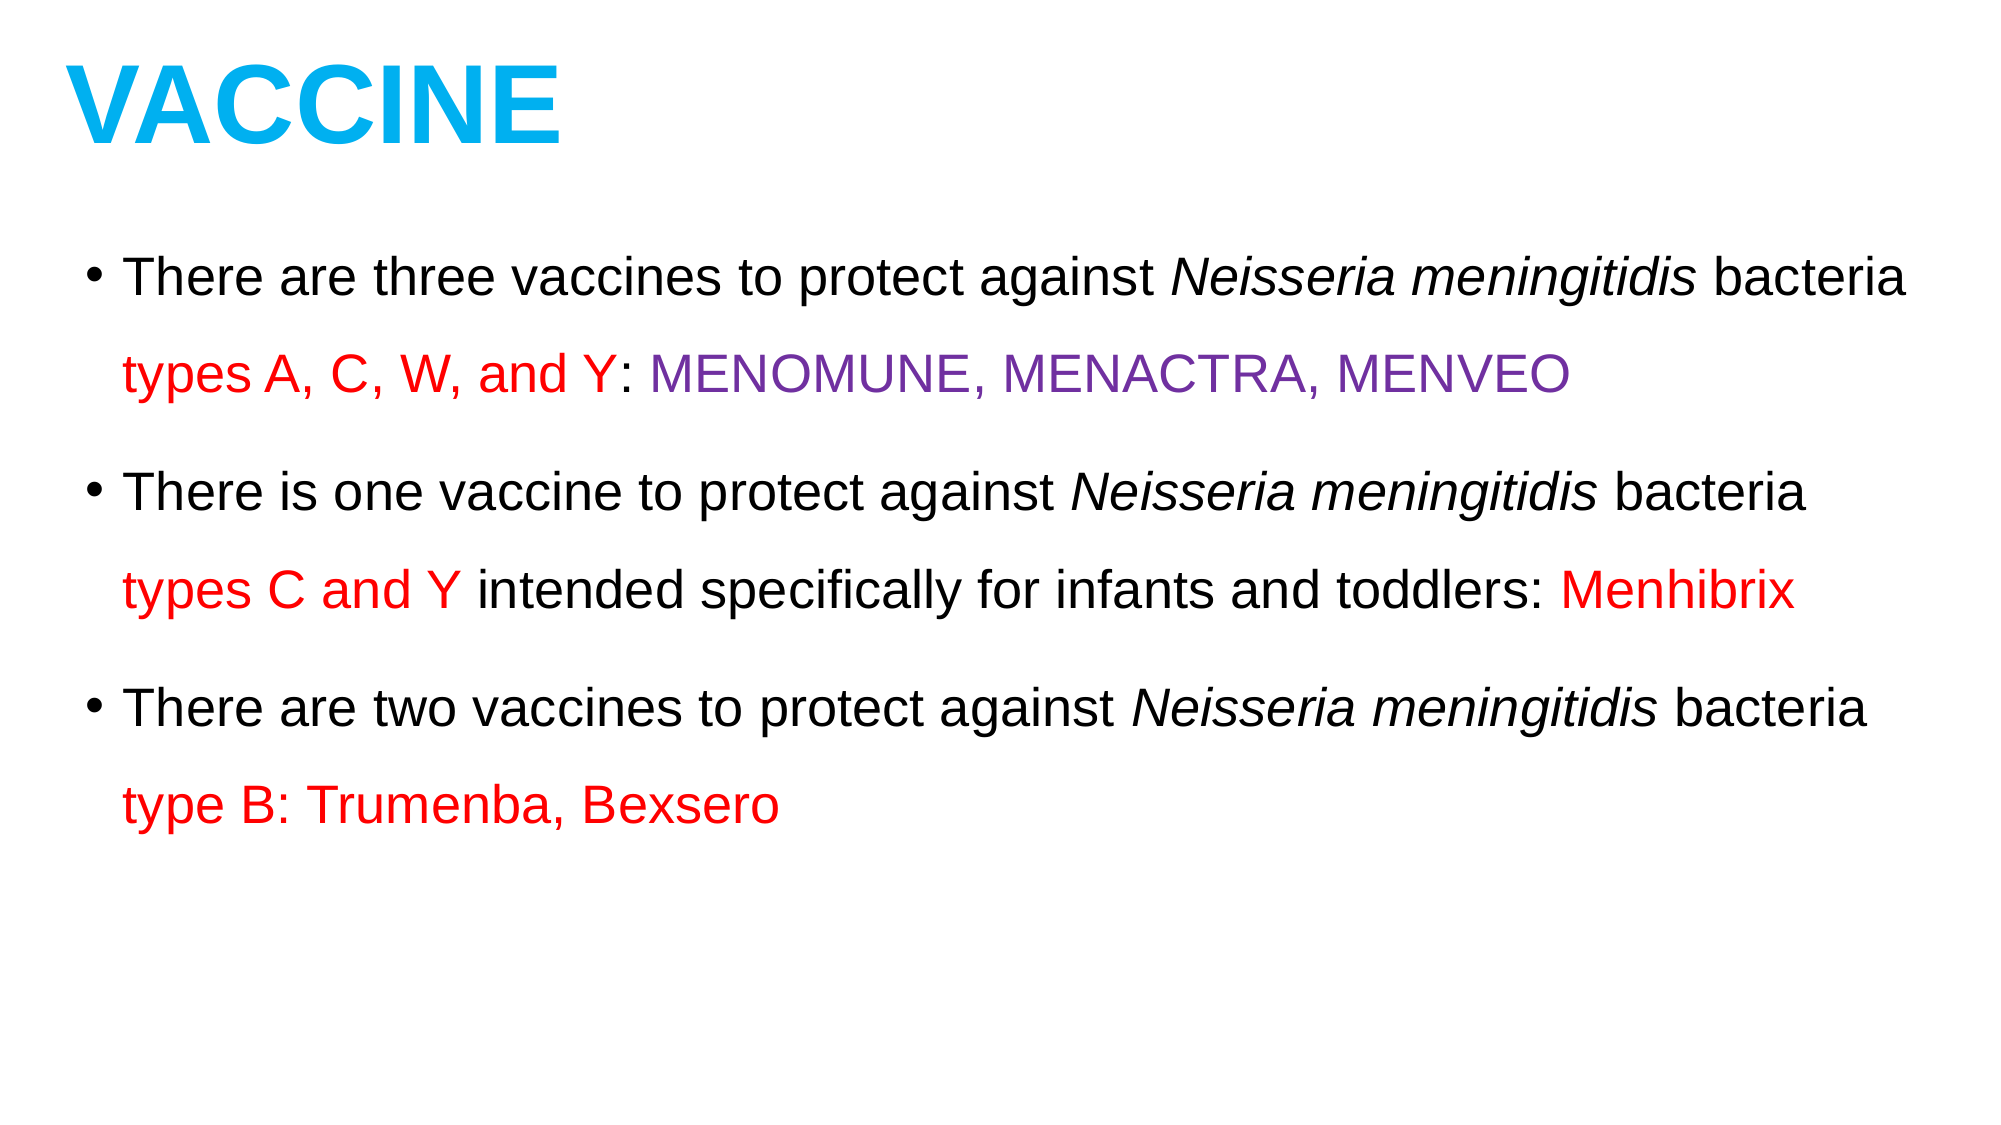

# VACCINE
There are three vaccines to protect against Neisseria meningitidis bacteria types A, C, W, and Y: MENOMUNE, MENACTRA, MENVEO
There is one vaccine to protect against Neisseria meningitidis bacteria types C and Y intended specifically for infants and toddlers: Menhibrix
There are two vaccines to protect against Neisseria meningitidis bacteria type B: Trumenba, Bexsero